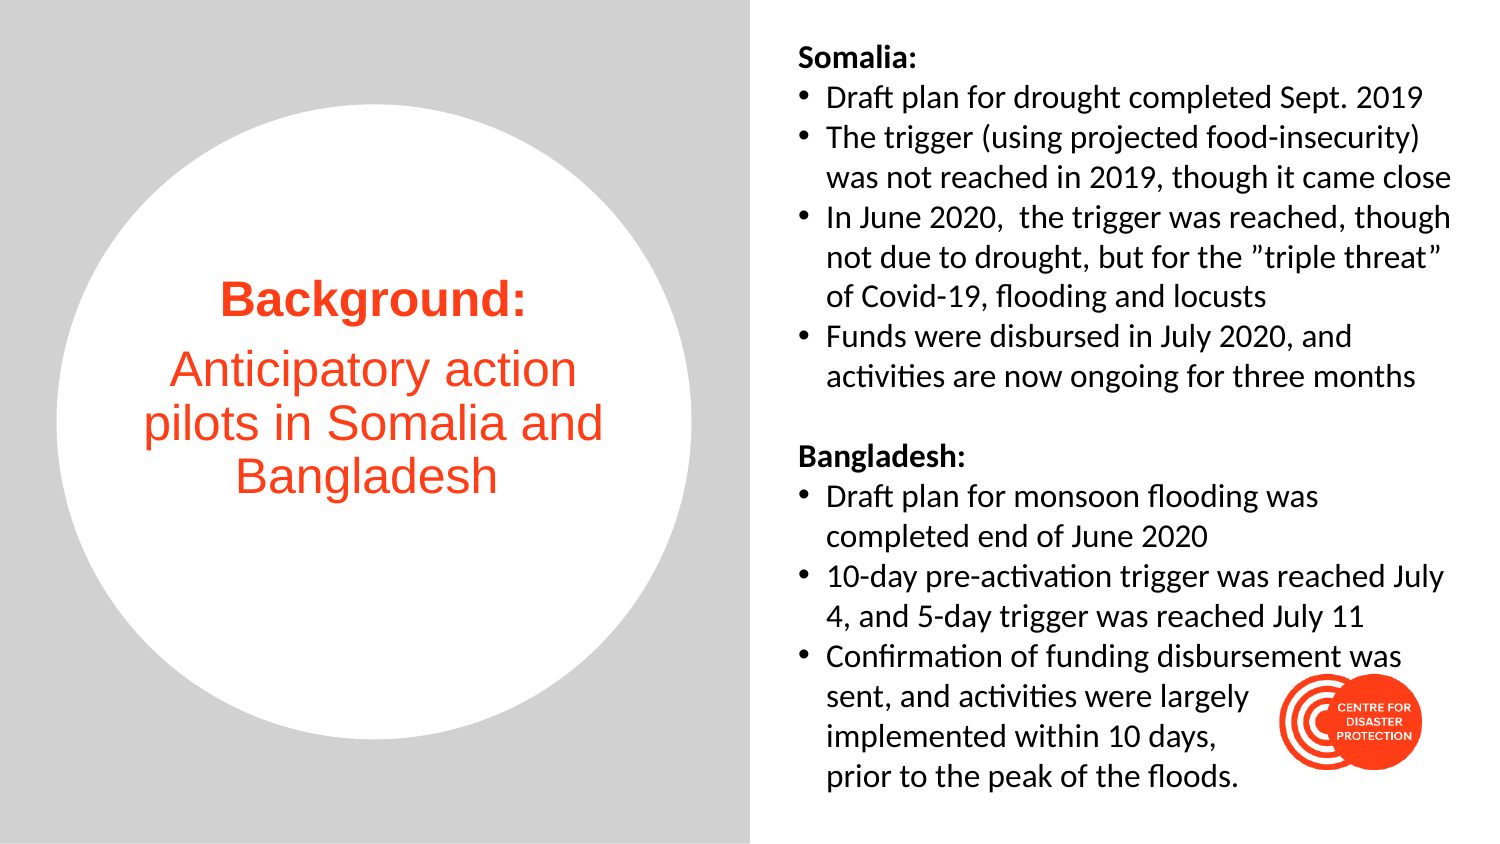

Somalia:
Draft plan for drought completed Sept. 2019
The trigger (using projected food-insecurity) was not reached in 2019, though it came close
In June 2020,  the trigger was reached, though not due to drought, but for the ”triple threat” of Covid-19, flooding and locusts
Funds were disbursed in July 2020, and activities are now ongoing for three months

Bangladesh:
Draft plan for monsoon flooding was completed end of June 2020
10-day pre-activation trigger was reached July 4, and 5-day trigger was reached July 11
Confirmation of funding disbursement was sent, and activities were largely
implemented within 10 days,
prior to the peak of the floods.
Background:
Anticipatory action pilots in Somalia and Bangladesh